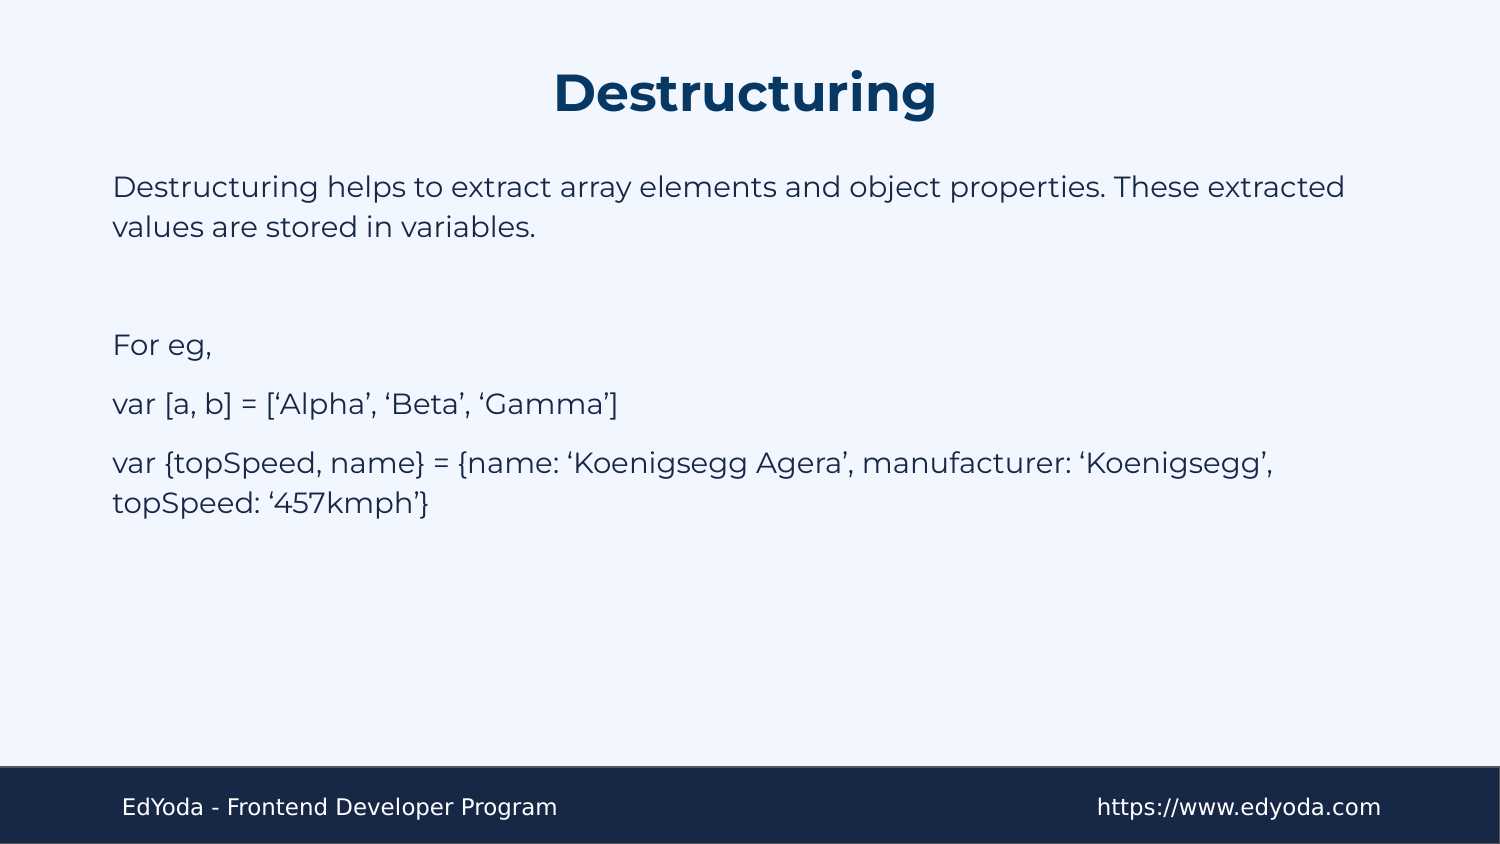

# Destructuring
Destructuring helps to extract array elements and object properties. These extracted values are stored in variables.

For eg,
var [a, b] = [‘Alpha’, ‘Beta’, ‘Gamma’]
var {topSpeed, name} = {name: ‘Koenigsegg Agera’, manufacturer: ‘Koenigsegg’, topSpeed: ‘457kmph’}

EdYoda - Frontend Developer Program
https://www.edyoda.com